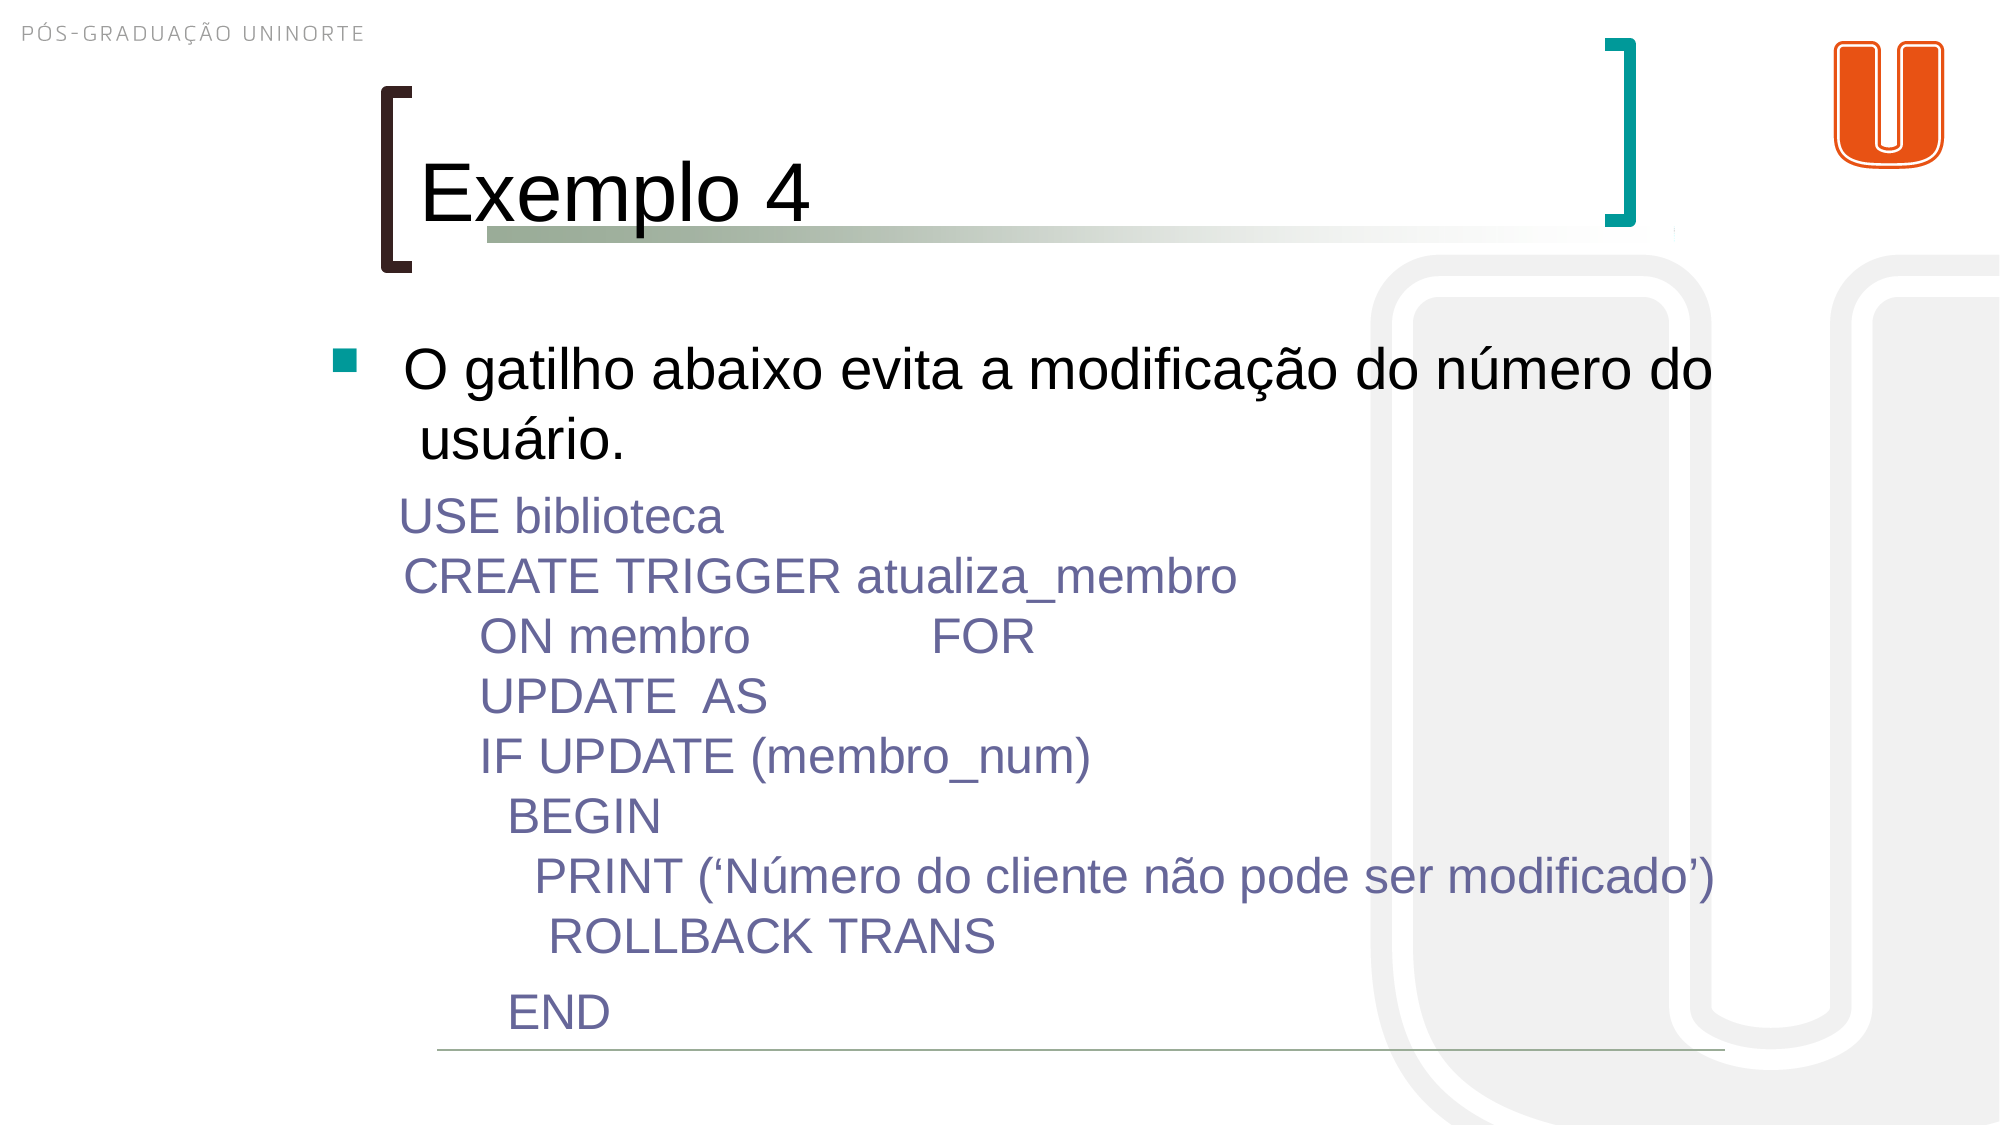

# Exemplo 4

O gatilho abaixo evita a modificação do número do  usuário.
USE biblioteca
CREATE TRIGGER atualiza_membro
ON membro	FOR UPDATE  AS
IF UPDATE (membro_num)
BEGIN
PRINT (‘Número do cliente não pode ser modificado’)  ROLLBACK TRANS
END